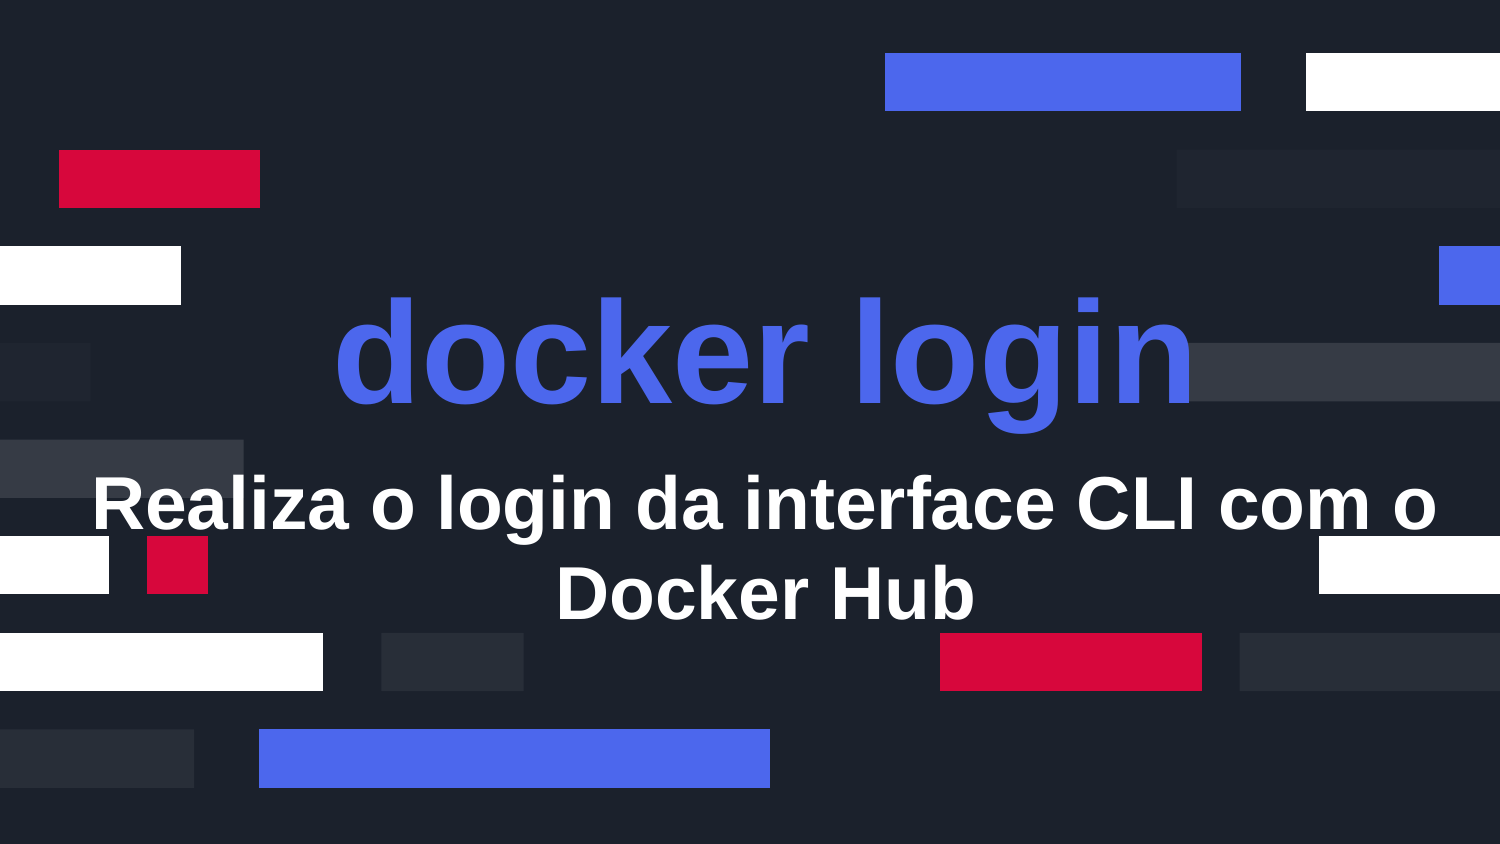

docker login
# Realiza o login da interface CLI com o Docker Hub